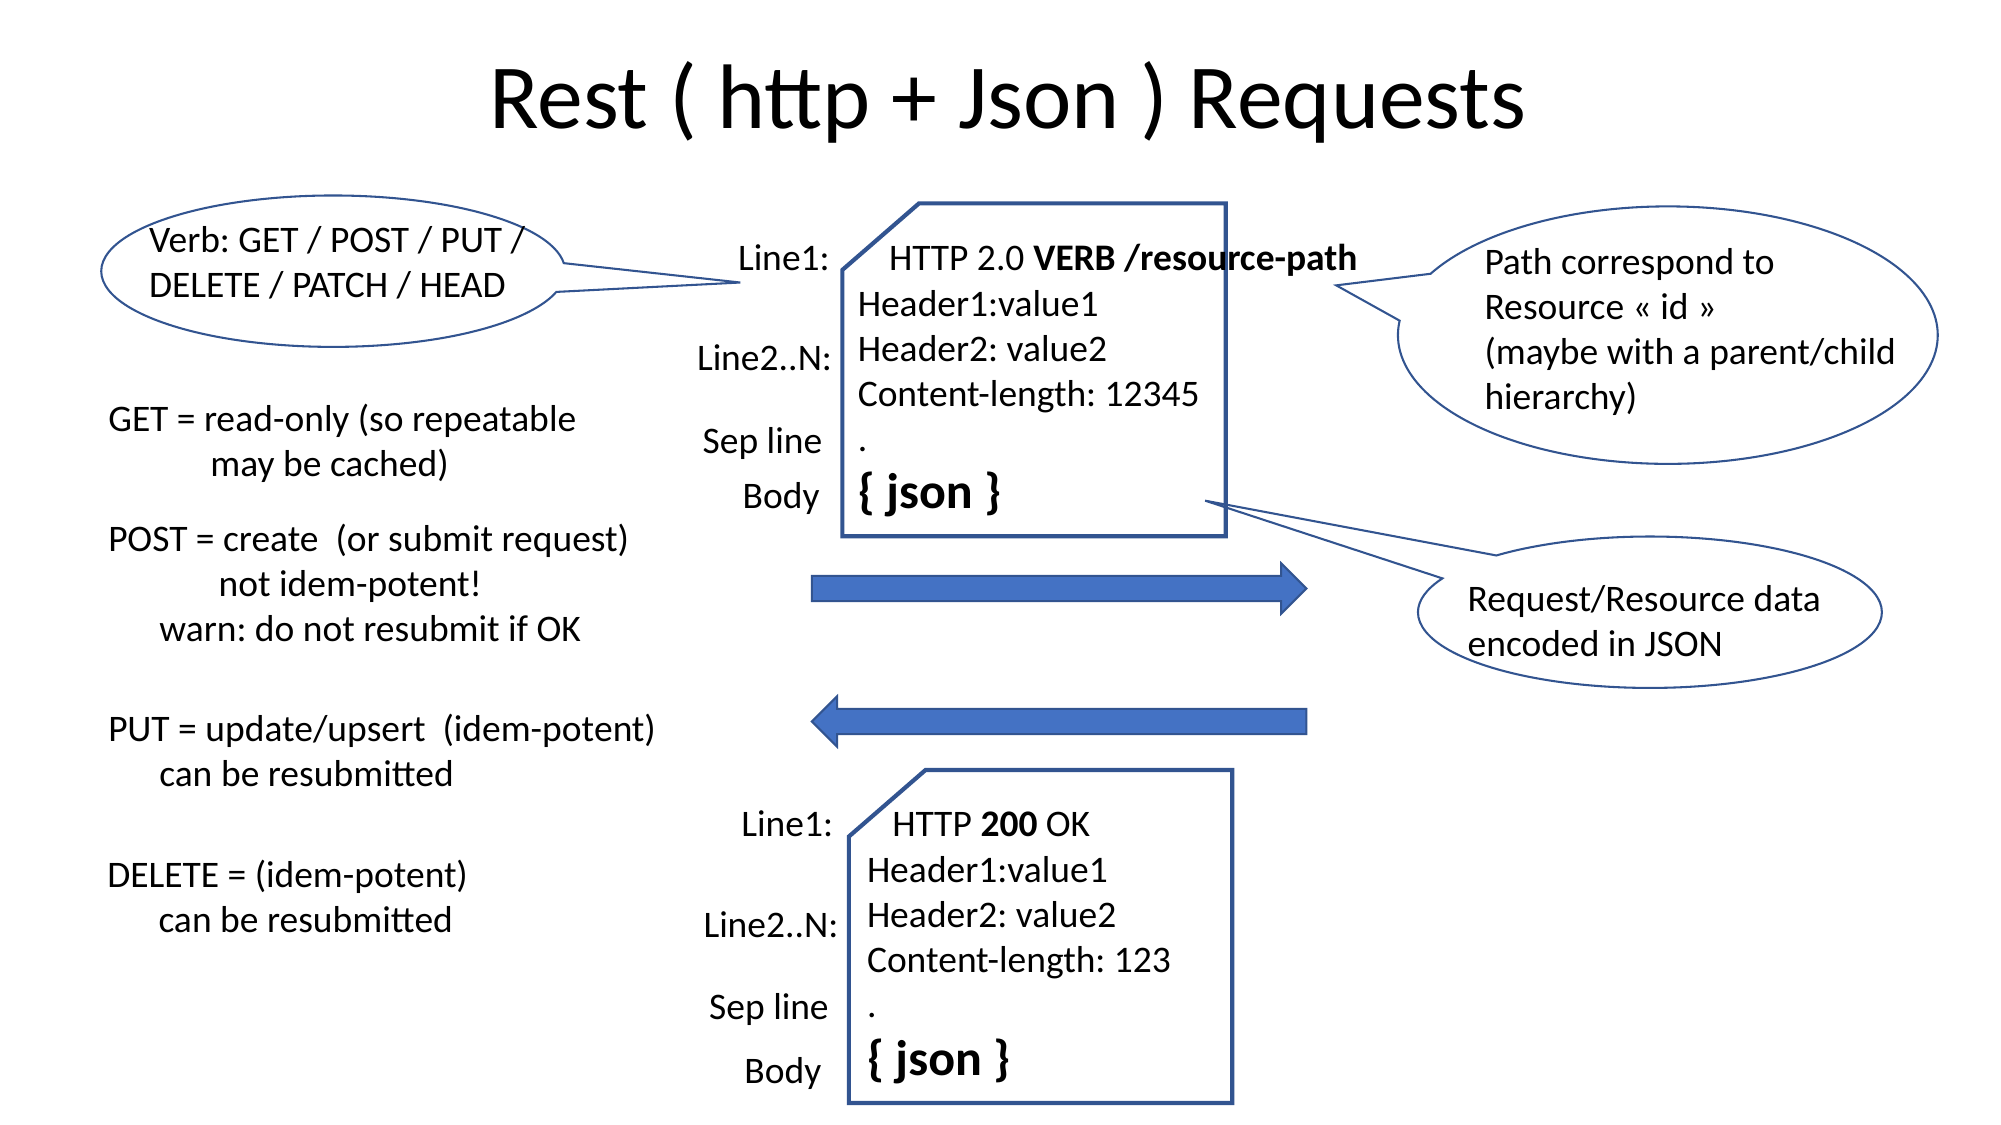

# Rest ( http + Json ) Requests

Verb: GET / POST / PUT / DELETE / PATCH / HEAD
Line1:       HTTP 2.0 VERB /resource-path
Path correspond to
Resource « id »
(maybe with a parent/child
hierarchy)
Header1:value1
Header2: value2
Content-length: 12345
.
{ json }
Line2..N:

GET = read-only (so repeatable
            may be cached)
Sep line
Body

POST = create  (or submit request)
             not idem-potent!
      warn: do not resubmit if OK

Request/Resource data encoded in JSON
PUT = update/upsert  (idem-potent)
      can be resubmitted

Line1:       HTTP 200 OK
Header1:value1
Header2: value2
Content-length: 123
.
{ json }
DELETE = (idem-potent)
      can be resubmitted
Line2..N:
Sep line
Body